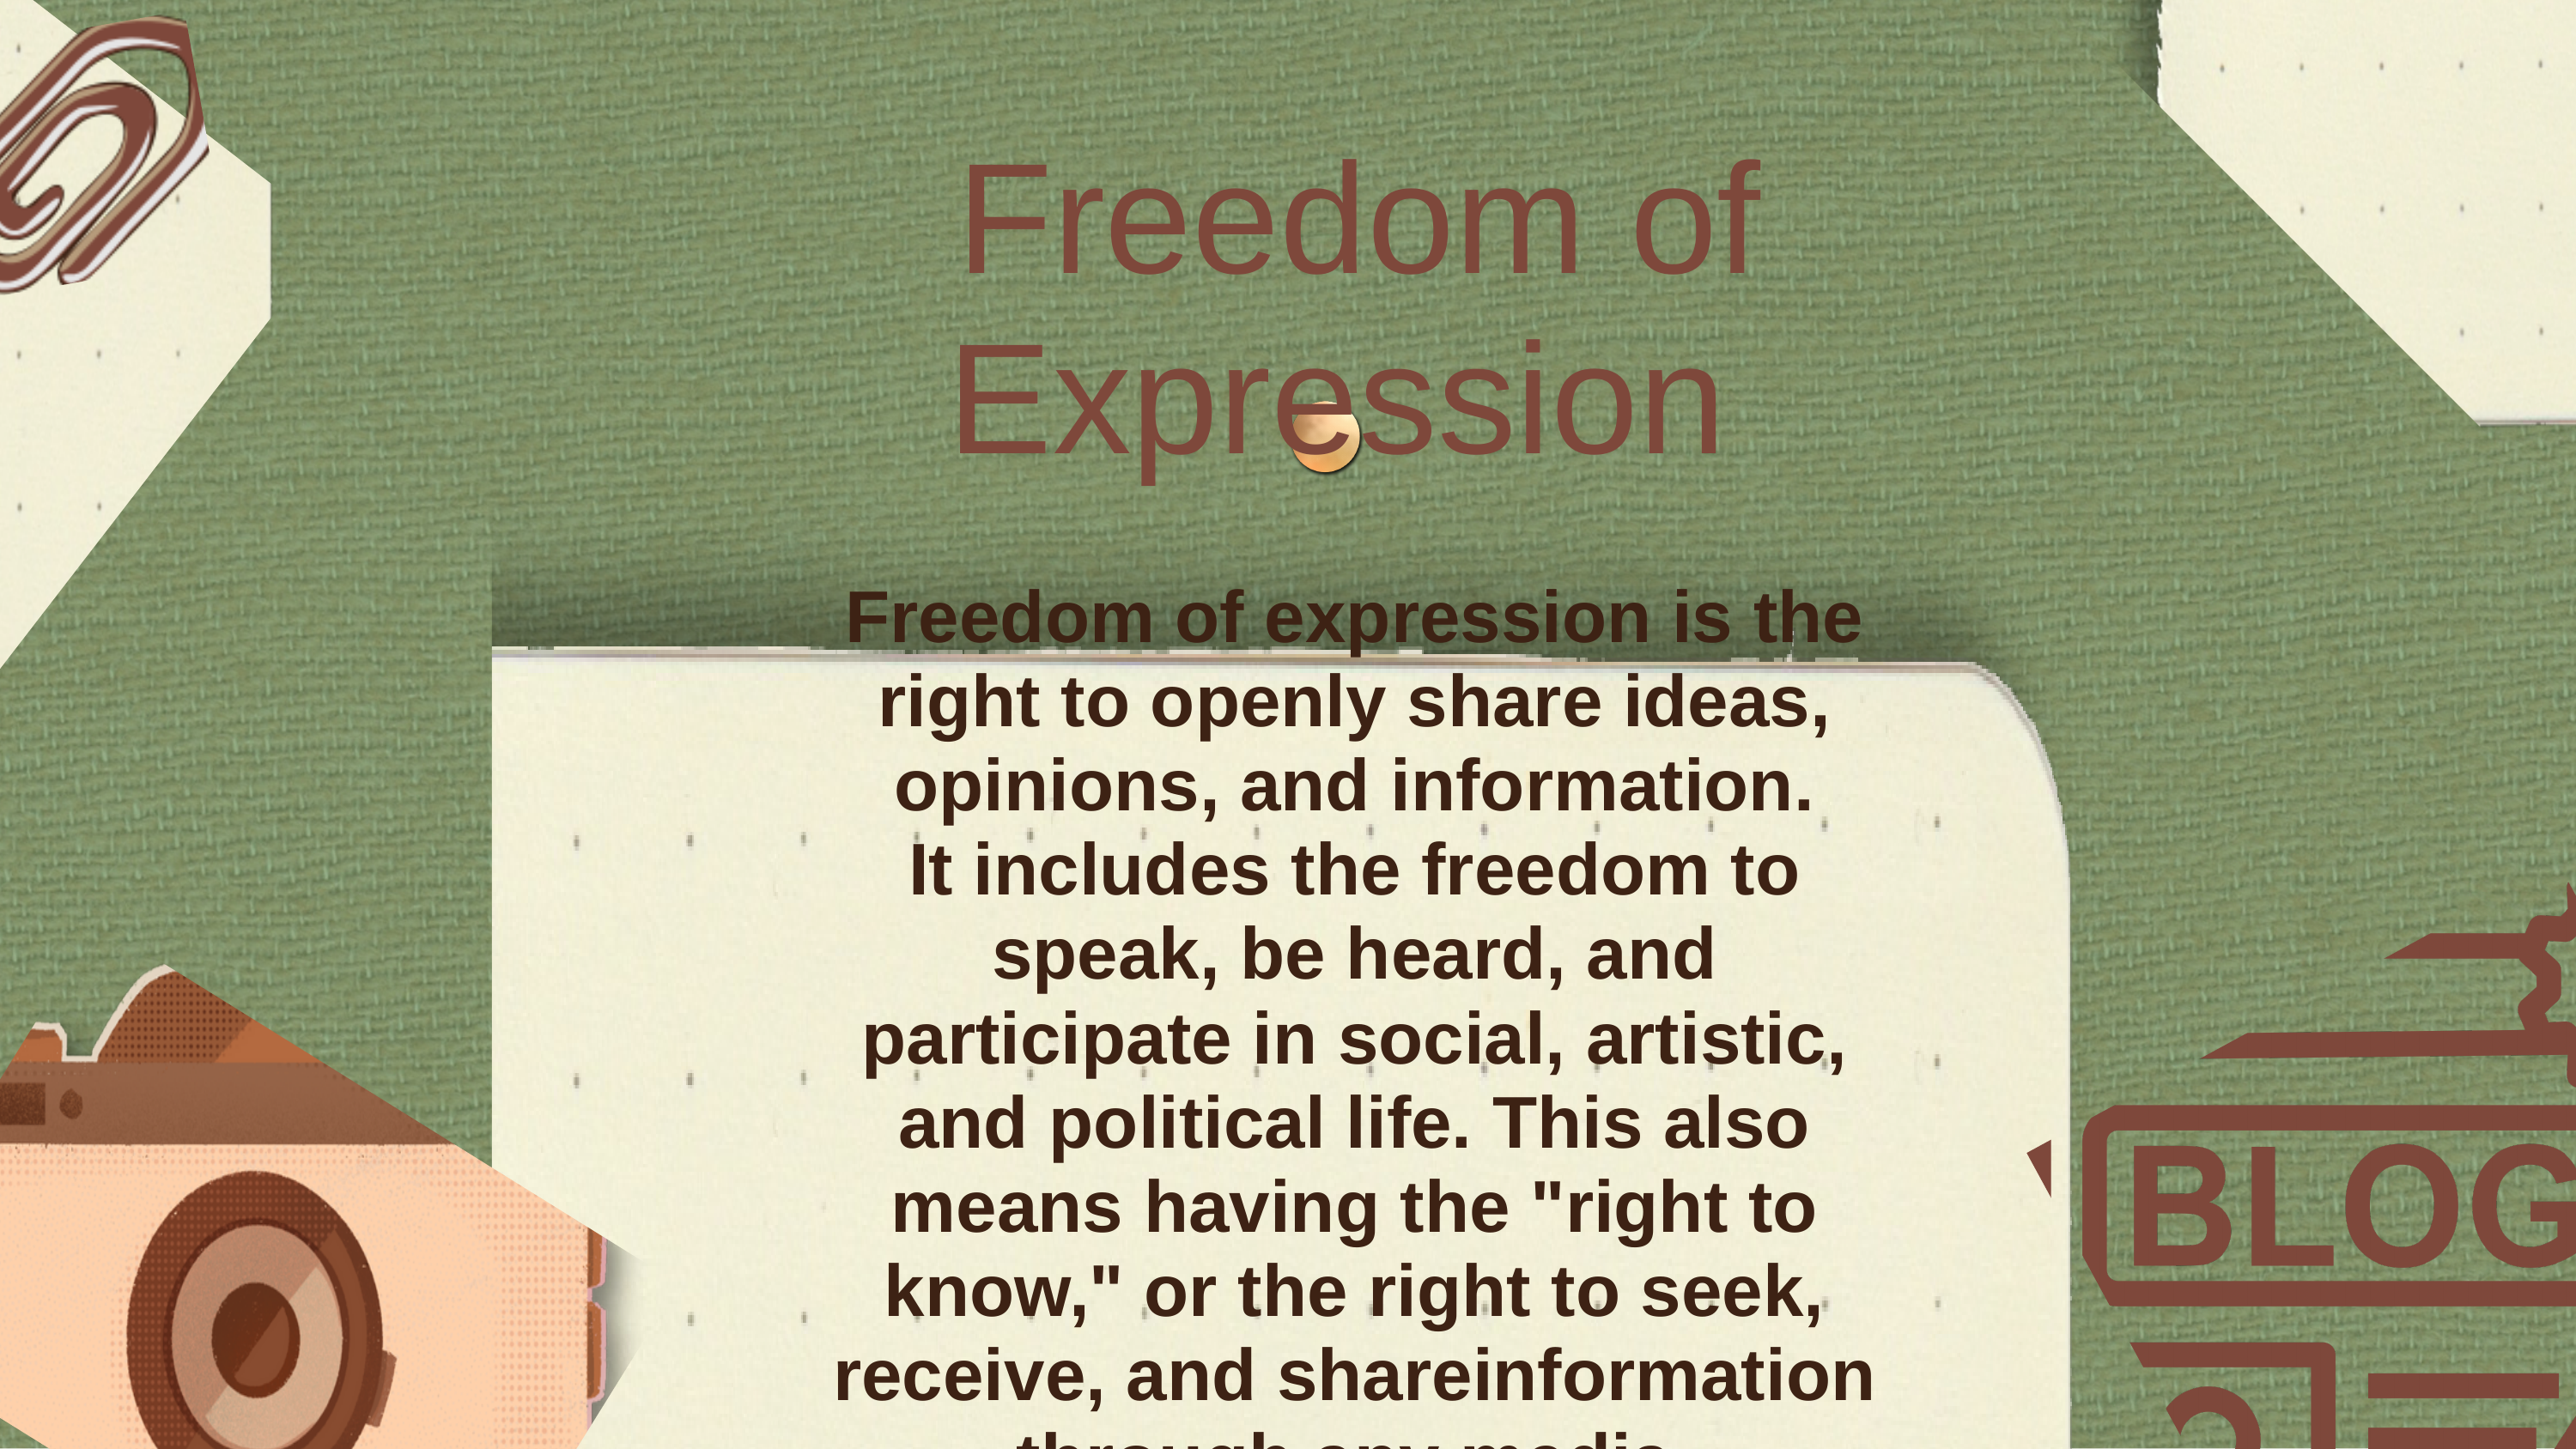

Freedom of Expression

Freedom of expression is the right to openly share ideas, opinions, and information.
It includes the freedom to speak, be heard, and participate in social, artistic, and political life. This also means having the "right to know," or the right to seek, receive, and shareinformation through any media.